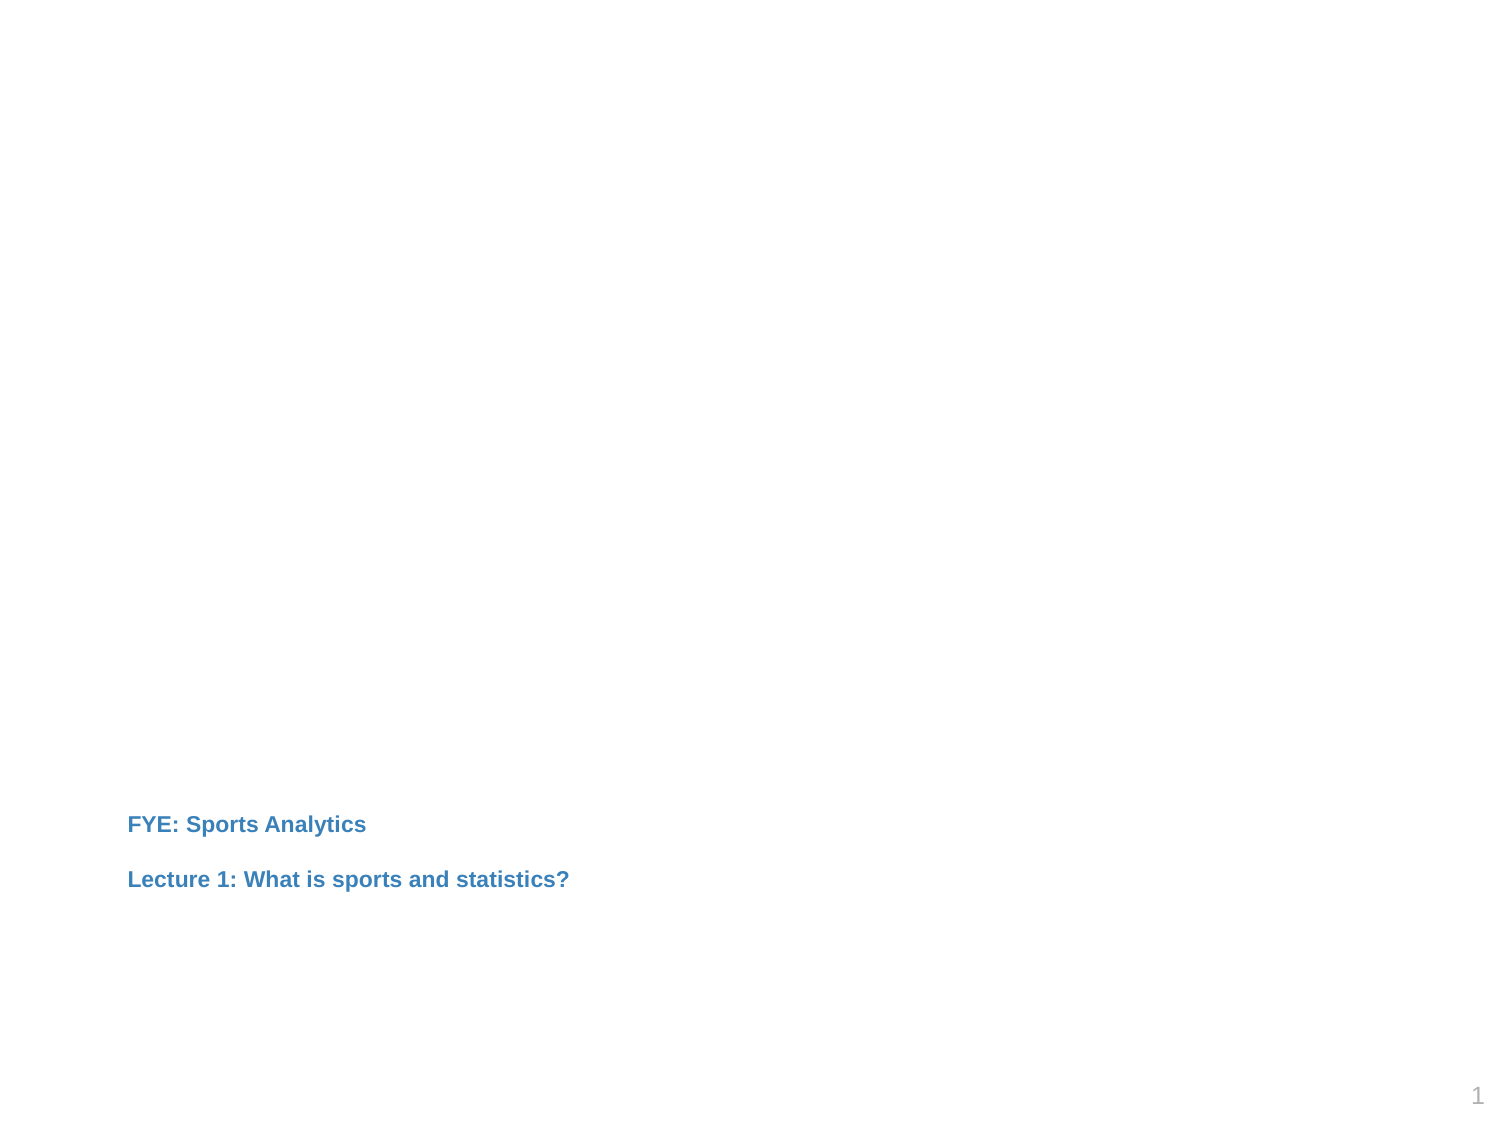

# FYE: Sports Analytics Lecture 1: What is sports and statistics?
1